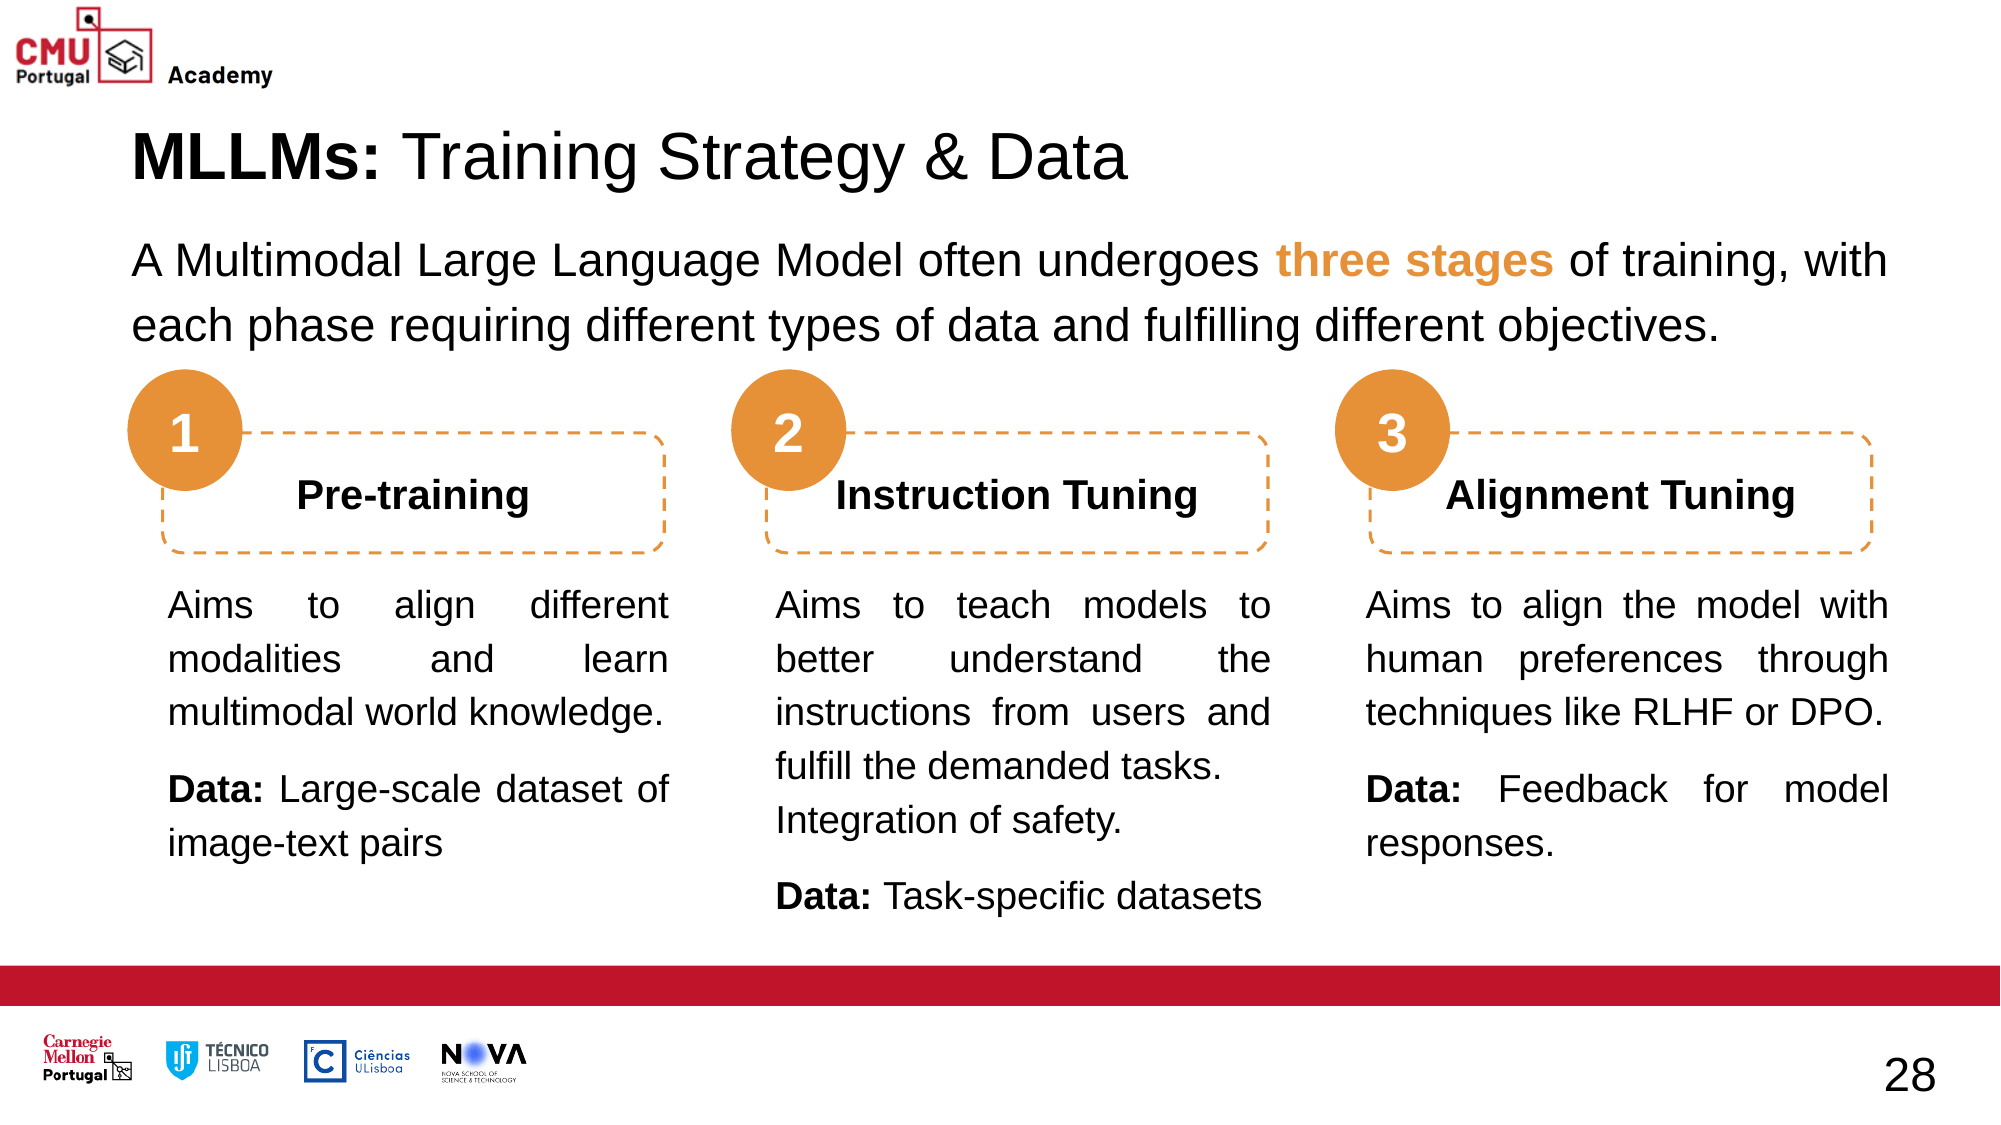

MLLMs: Training Strategy & Data
A Multimodal Large Language Model often undergoes three stages of training, with each phase requiring different types of data and fulfilling different objectives.
1
Pre-training
2
Instruction Tuning
3
Alignment Tuning
Aims to align different modalities and learn multimodal world knowledge.

Data: Large-scale dataset of image-text pairs
Aims to teach models to better understand the instructions from users and fulfill the demanded tasks.
Integration of safety.

Data: Task-specific datasets
Aims to align the model with human preferences through techniques like RLHF or DPO.

Data: Feedback for model responses.
28
28